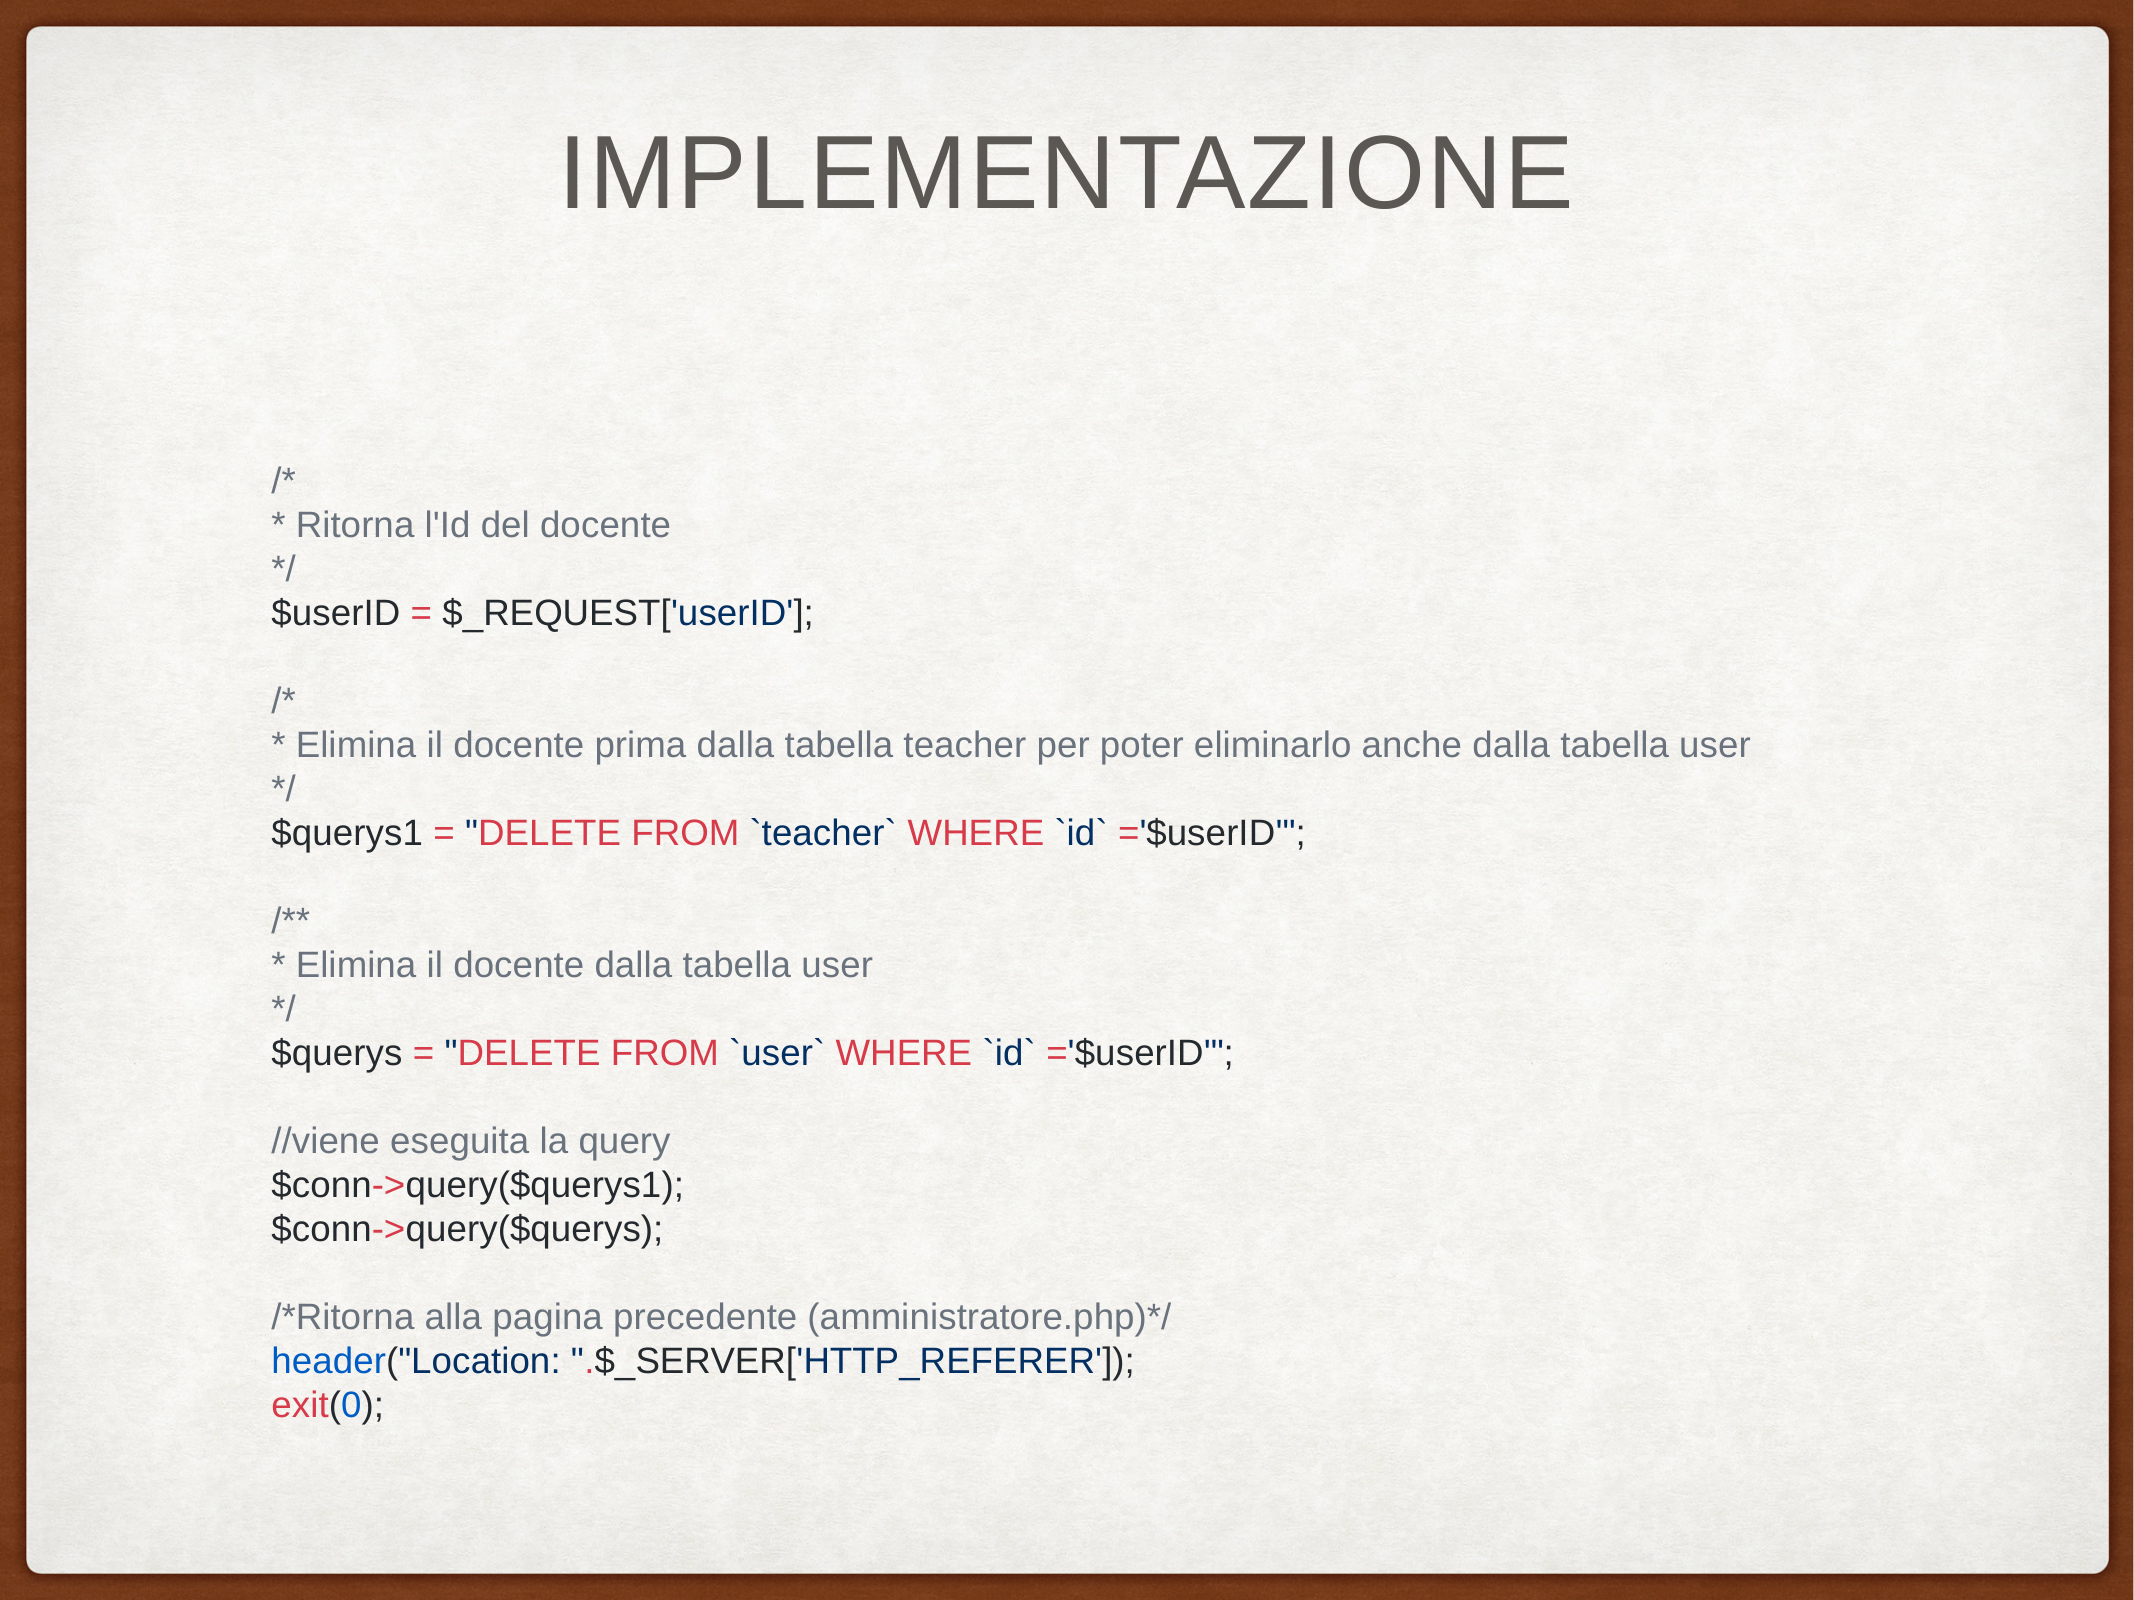

# Implementazione

/*
* Ritorna l'Id del docente
*/
$userID = $_REQUEST['userID'];

/*
* Elimina il docente prima dalla tabella teacher per poter eliminarlo anche dalla tabella user
*/
$querys1 = "DELETE FROM `teacher` WHERE `id` ='$userID'";

/**
* Elimina il docente dalla tabella user
*/
$querys = "DELETE FROM `user` WHERE `id` ='$userID'";

//viene eseguita la query
$conn->query($querys1);
$conn->query($querys);

/*Ritorna alla pagina precedente (amministratore.php)*/
header("Location: ".$_SERVER['HTTP_REFERER']);
exit(0);